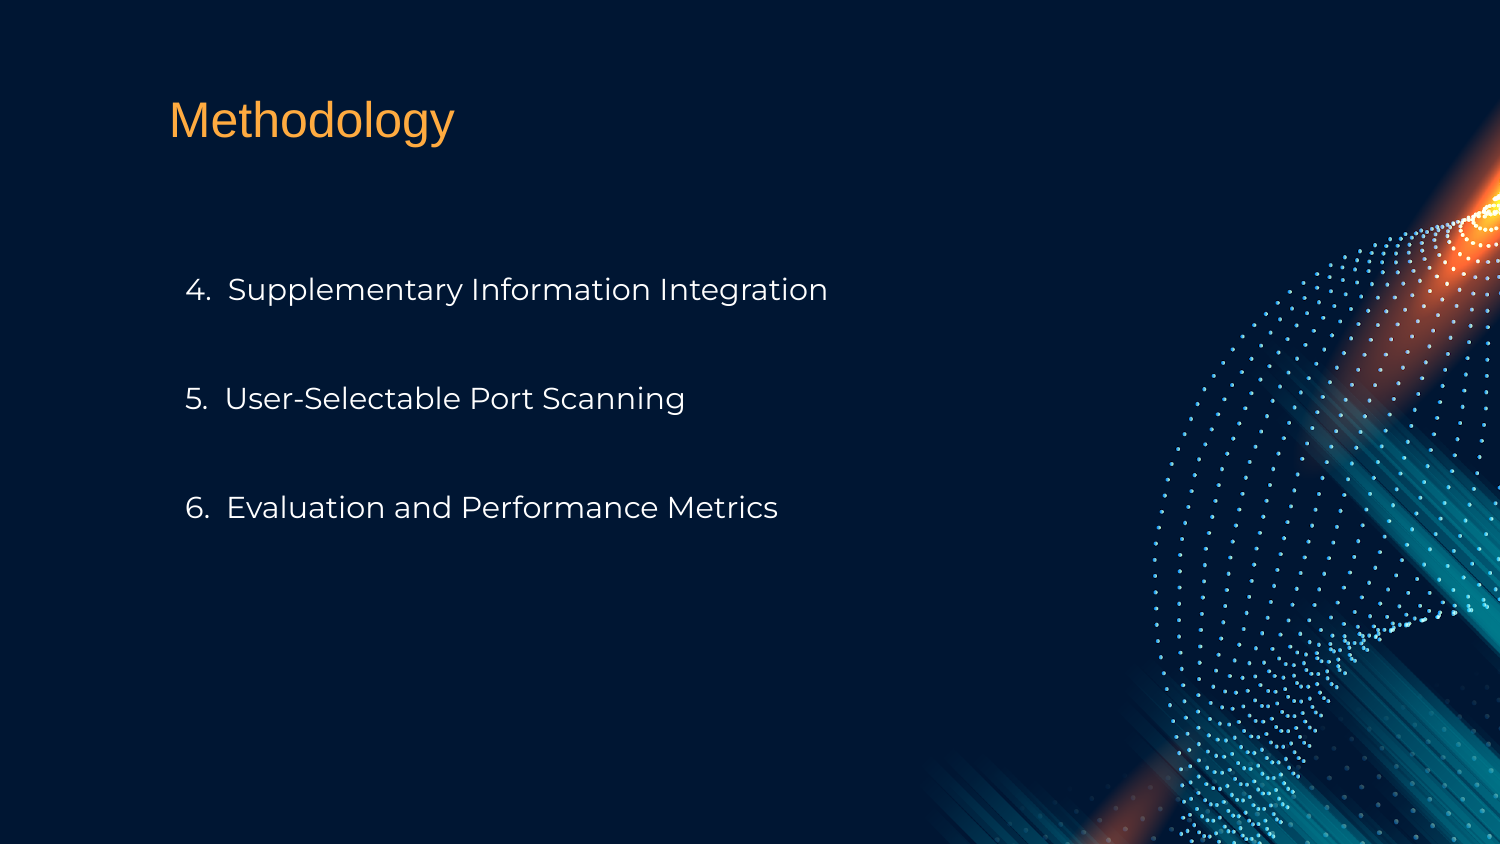

# Methodology
  4.  Supplementary Information Integration

  5.  User-Selectable Port Scanning

  6.  Evaluation and Performance Metrics